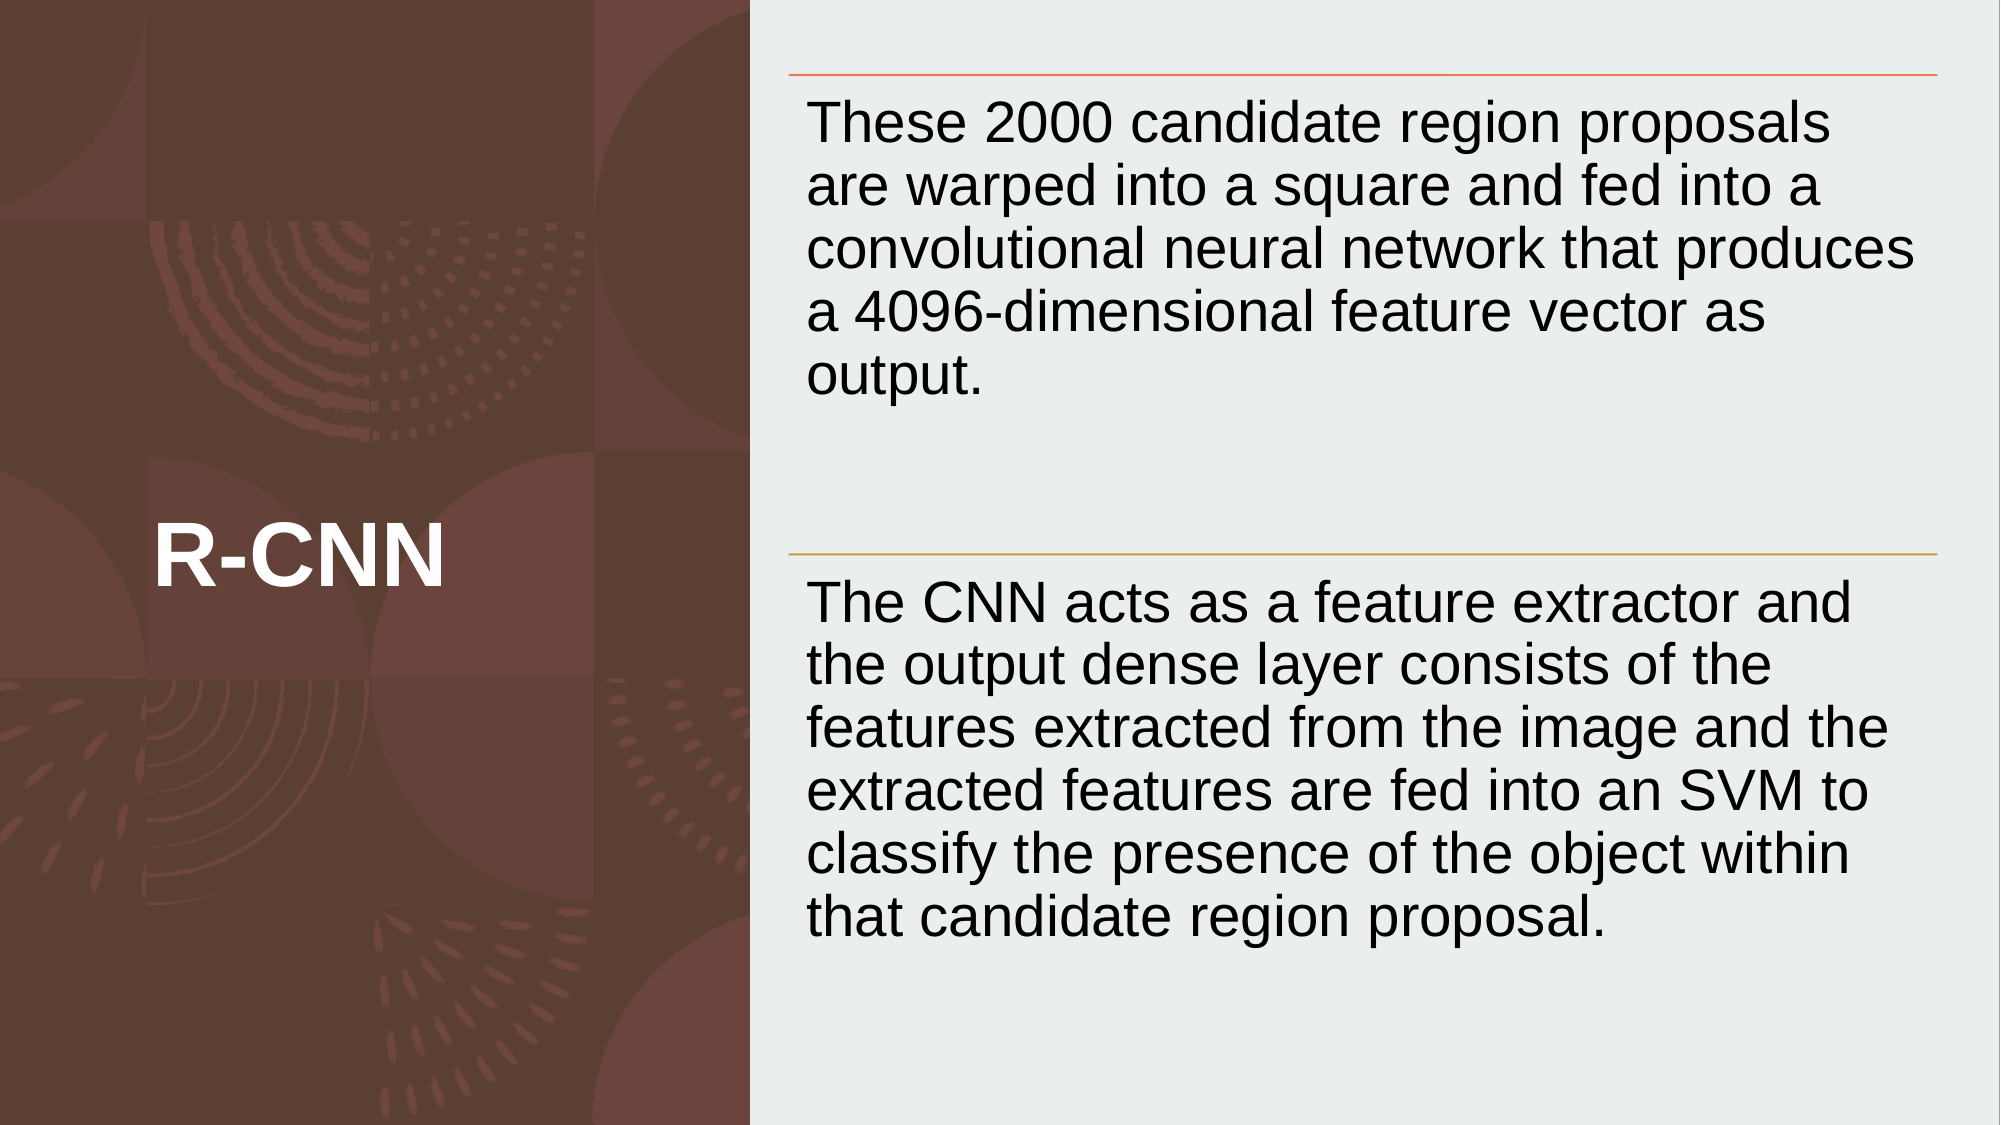

These 2000 candidate region proposals are warped into a square and fed into a convolutional neural network that produces a 4096-dimensional feature vector as output.
The CNN acts as a feature extractor and the output dense layer consists of the features extracted from the image and the extracted features are fed into an SVM to classify the presence of the object within that candidate region proposal.
# R-CNN